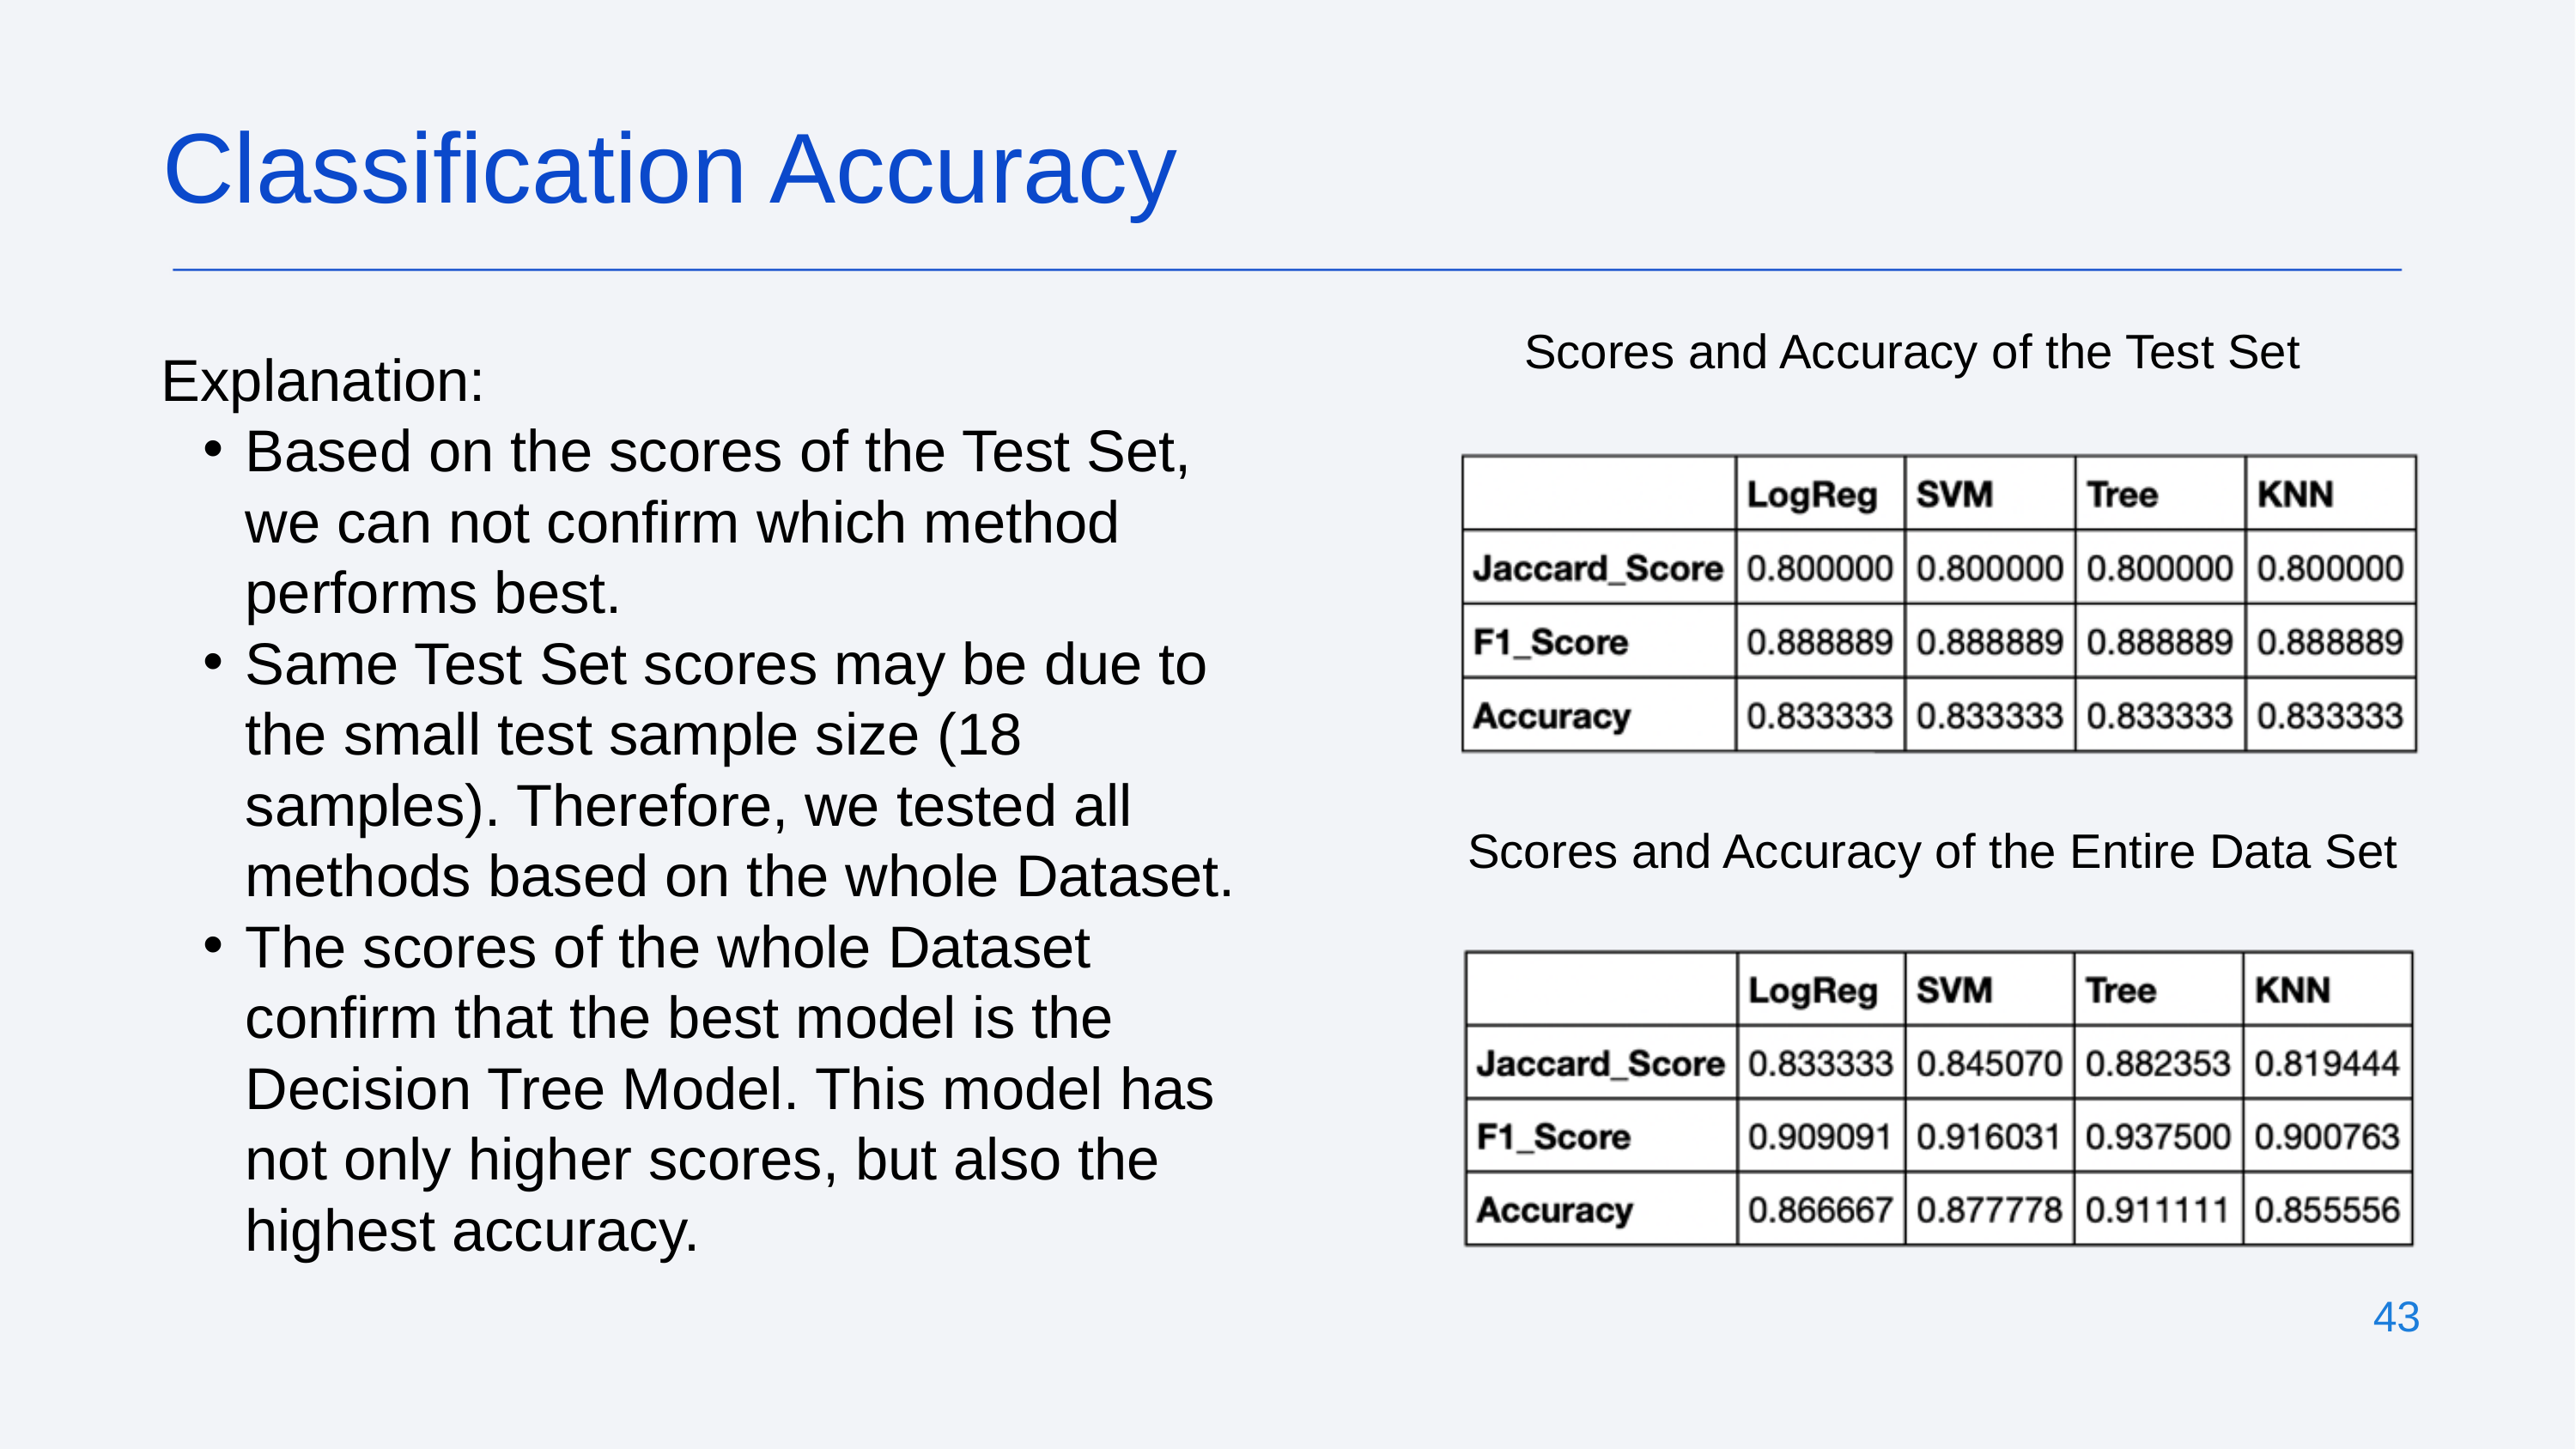

Classification Accuracy
Scores and Accuracy of the Test Set
Explanation:
Based on the scores of the Test Set, we can not confirm which method performs best.
Same Test Set scores may be due to the small test sample size (18 samples). Therefore, we tested all methods based on the whole Dataset.
The scores of the whole Dataset confirm that the best model is the Decision Tree Model. This model has not only higher scores, but also the highest accuracy.

Scores and Accuracy of the Entire Data Set

43